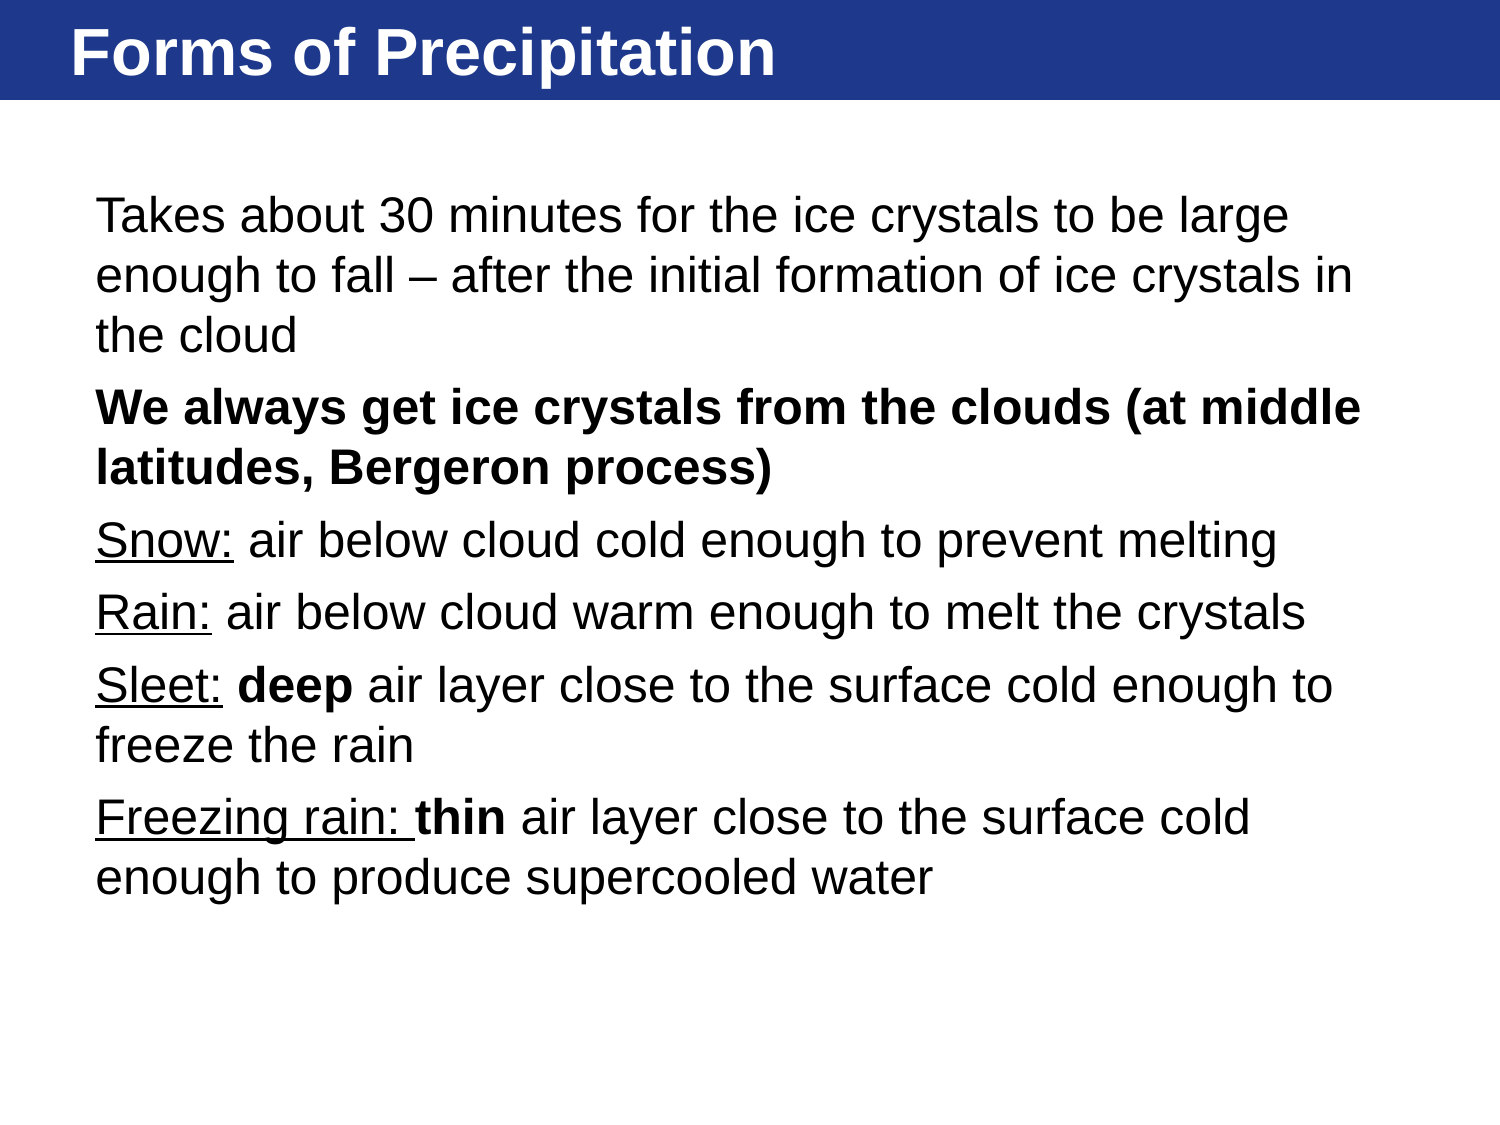

# Forms of Precipitation
Takes about 30 minutes for the ice crystals to be large enough to fall – after the initial formation of ice crystals in the cloud
We always get ice crystals from the clouds (at middle latitudes, Bergeron process)
Snow: air below cloud cold enough to prevent melting
Rain: air below cloud warm enough to melt the crystals
Sleet: deep air layer close to the surface cold enough to freeze the rain
Freezing rain: thin air layer close to the surface cold enough to produce supercooled water